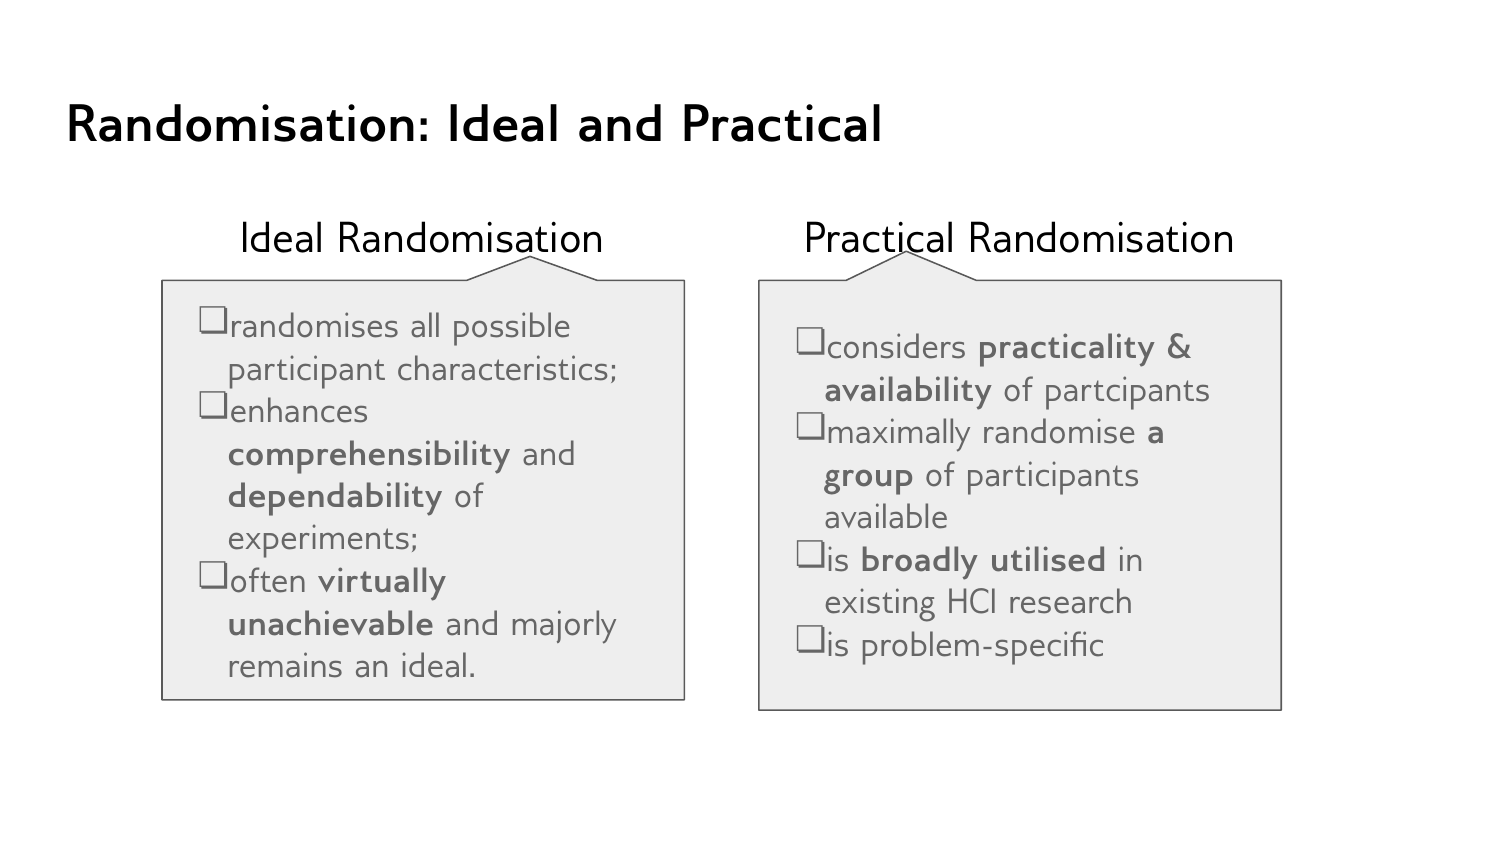

# Randomisation: Ideal and Practical
Ideal Randomisation
Practical Randomisation

randomises all possible participant characteristics;
enhances comprehensibility and dependability of experiments;
often virtually unachievable and majorly remains an ideal.
considers practicality & availability of partcipants
maximally randomise a group of participants available
is broadly utilised in existing HCI research
is problem-specific